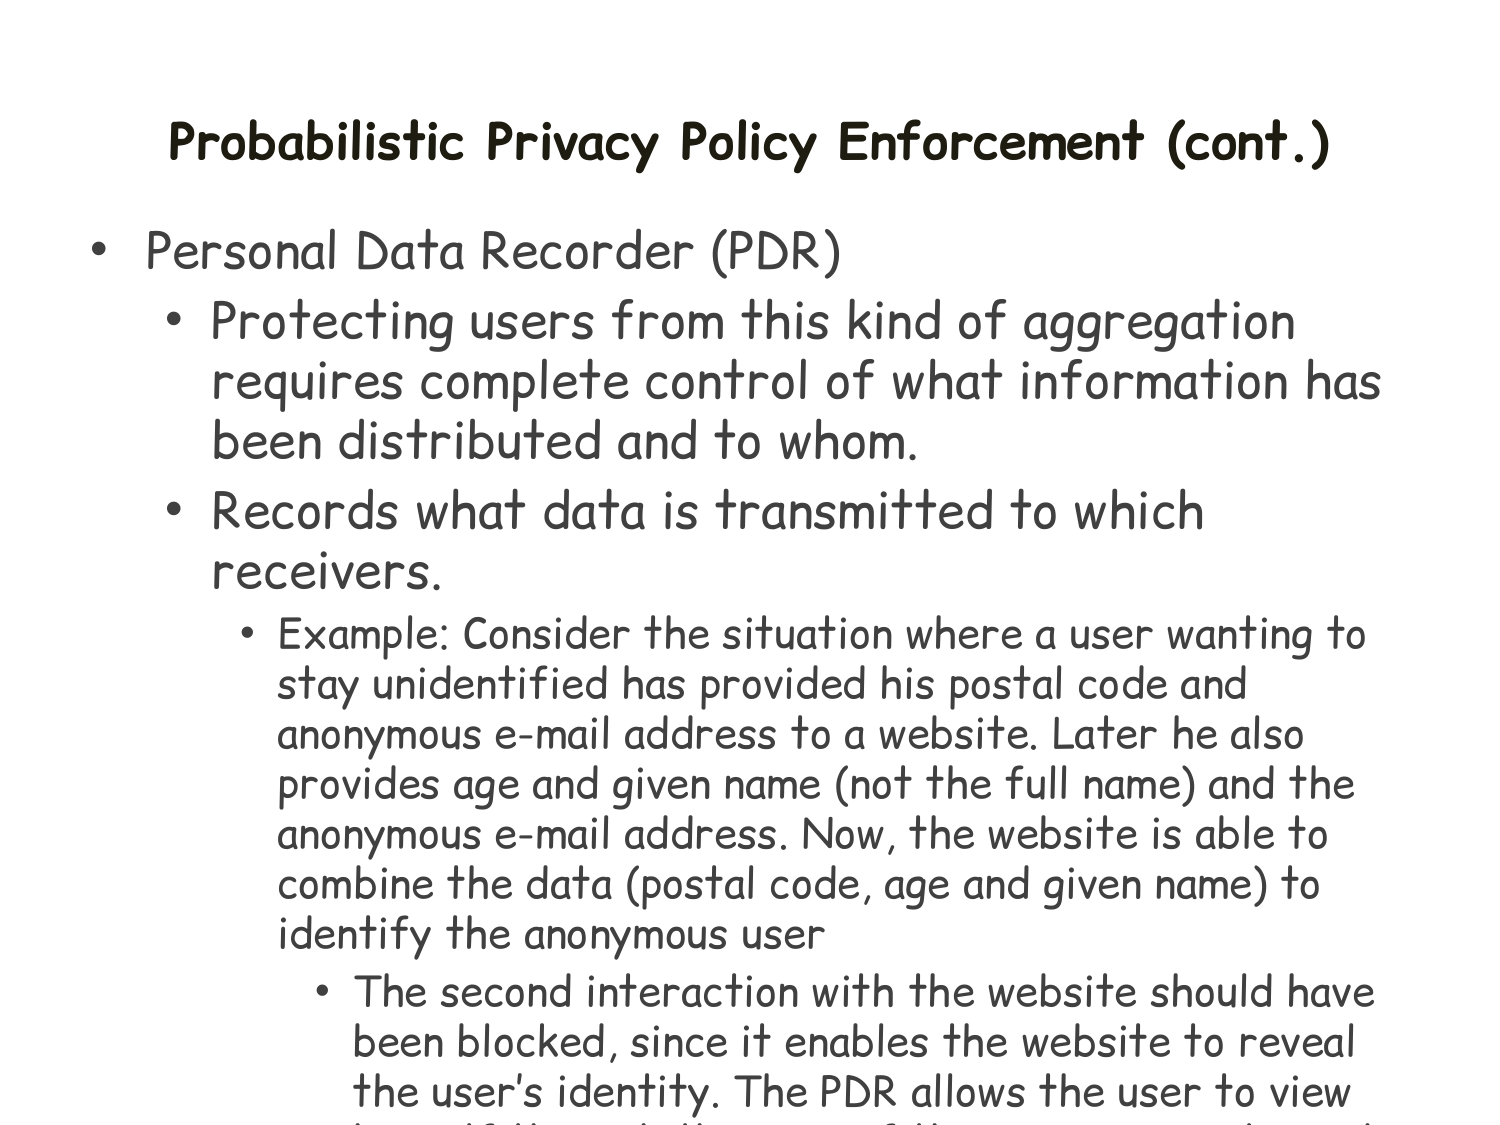

# Probabilistic Privacy Policy Enforcement (cont.)
Personal Data Recorder (PDR)
Protecting users from this kind of aggregation requires complete control of what information has been distributed and to whom.
Records what data is transmitted to which receivers.
Example: Consider the situation where a user wanting to stay unidentified has provided his postal code and anonymous e-mail address to a website. Later he also provides age and given name (not the full name) and the anonymous e-mail address. Now, the website is able to combine the data (postal code, age and given name) to identify the anonymous user
The second interaction with the website should have been blocked, since it enables the website to reveal the user’s identity. The PDR allows the user to view himself through the eyes of the receiving party, and thereby perform aggregation to see whether too much information is provided.